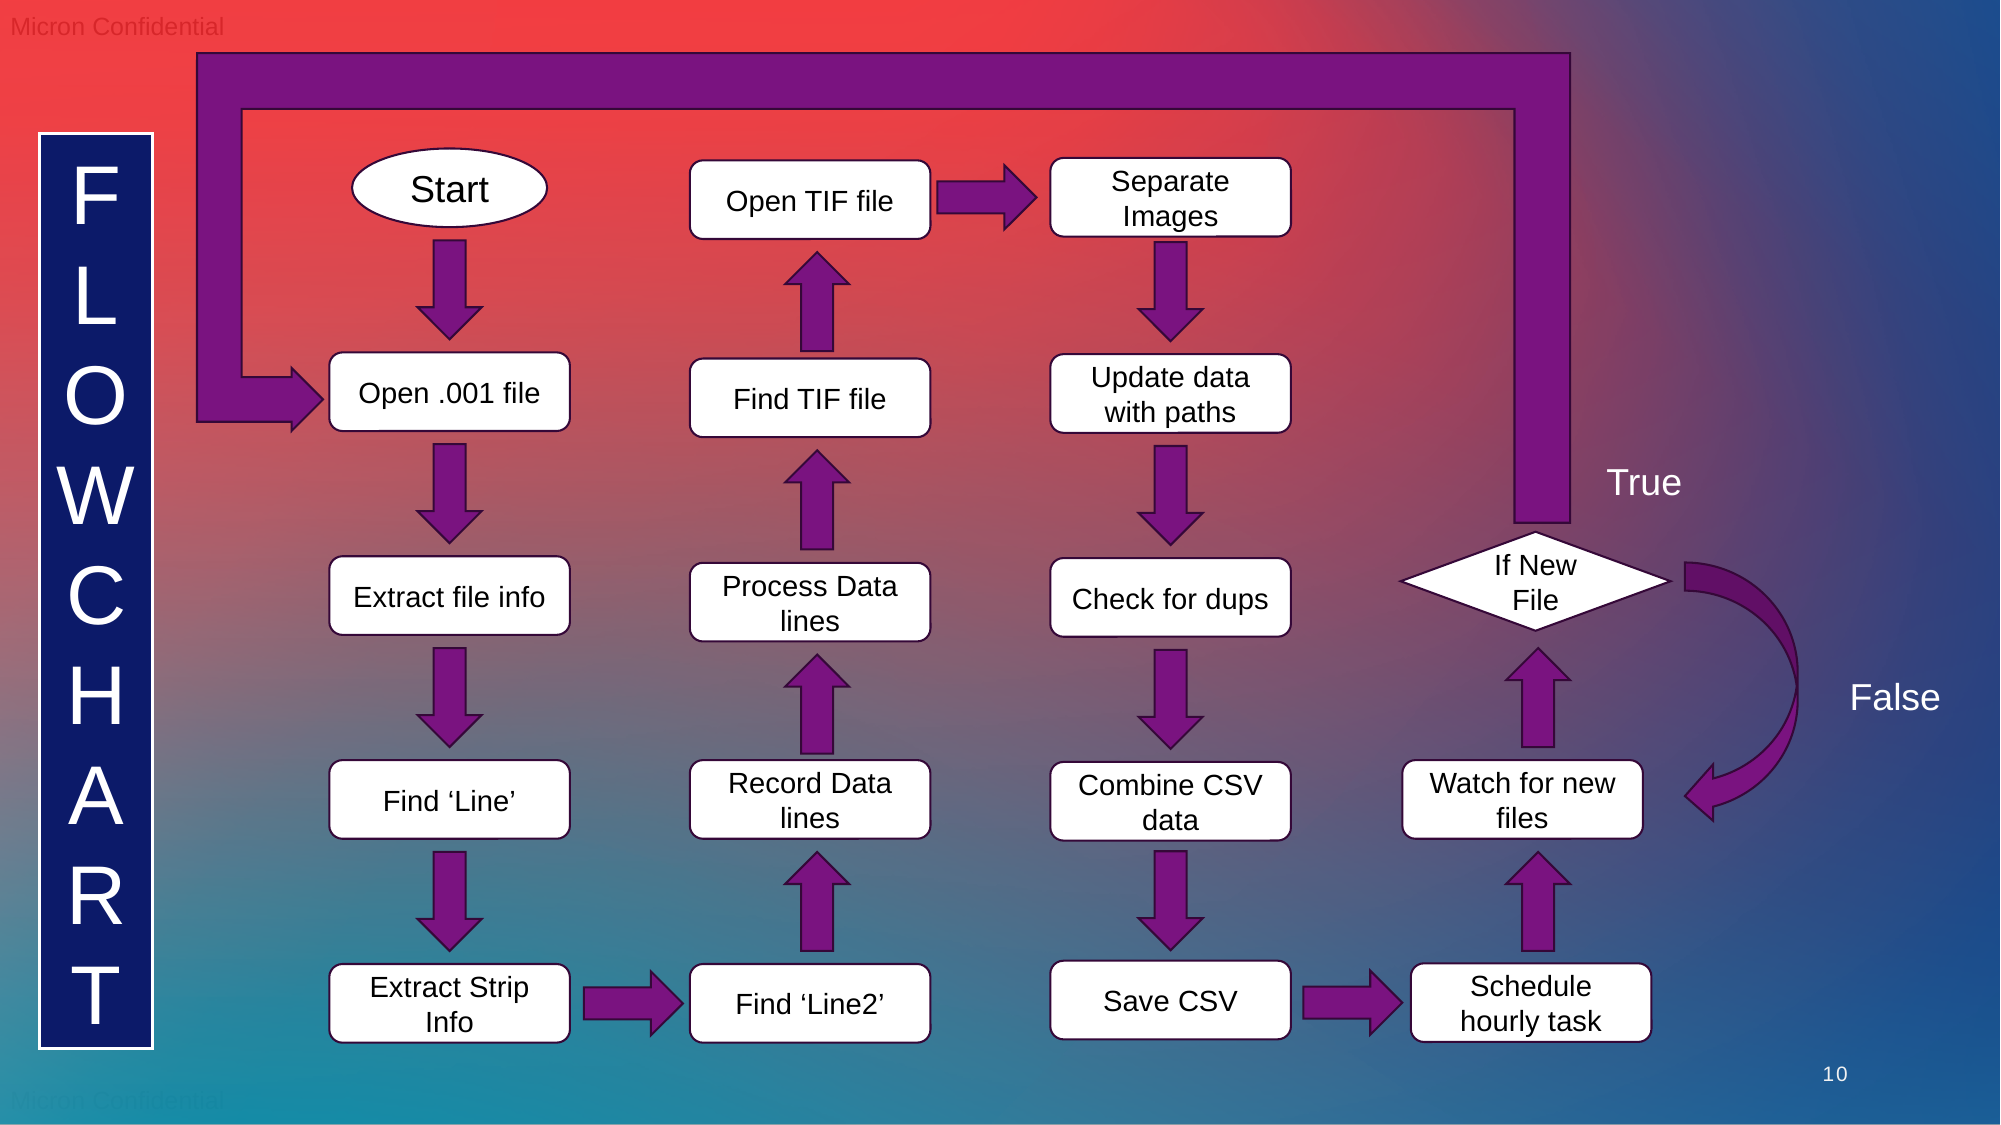

F
L
O
W
C
H
A
R
T

Start
Separate Images
Open TIF file

Open .001 file
Update data with paths
Find TIF file

True
If New File
Extract file info
Check for dups

Process Data lines

False
Record Data lines
Watch for new files
Find ‘Line’
Combine CSV data

Save CSV
Schedule hourly task
Find ‘Line2’
Extract Strip Info
10